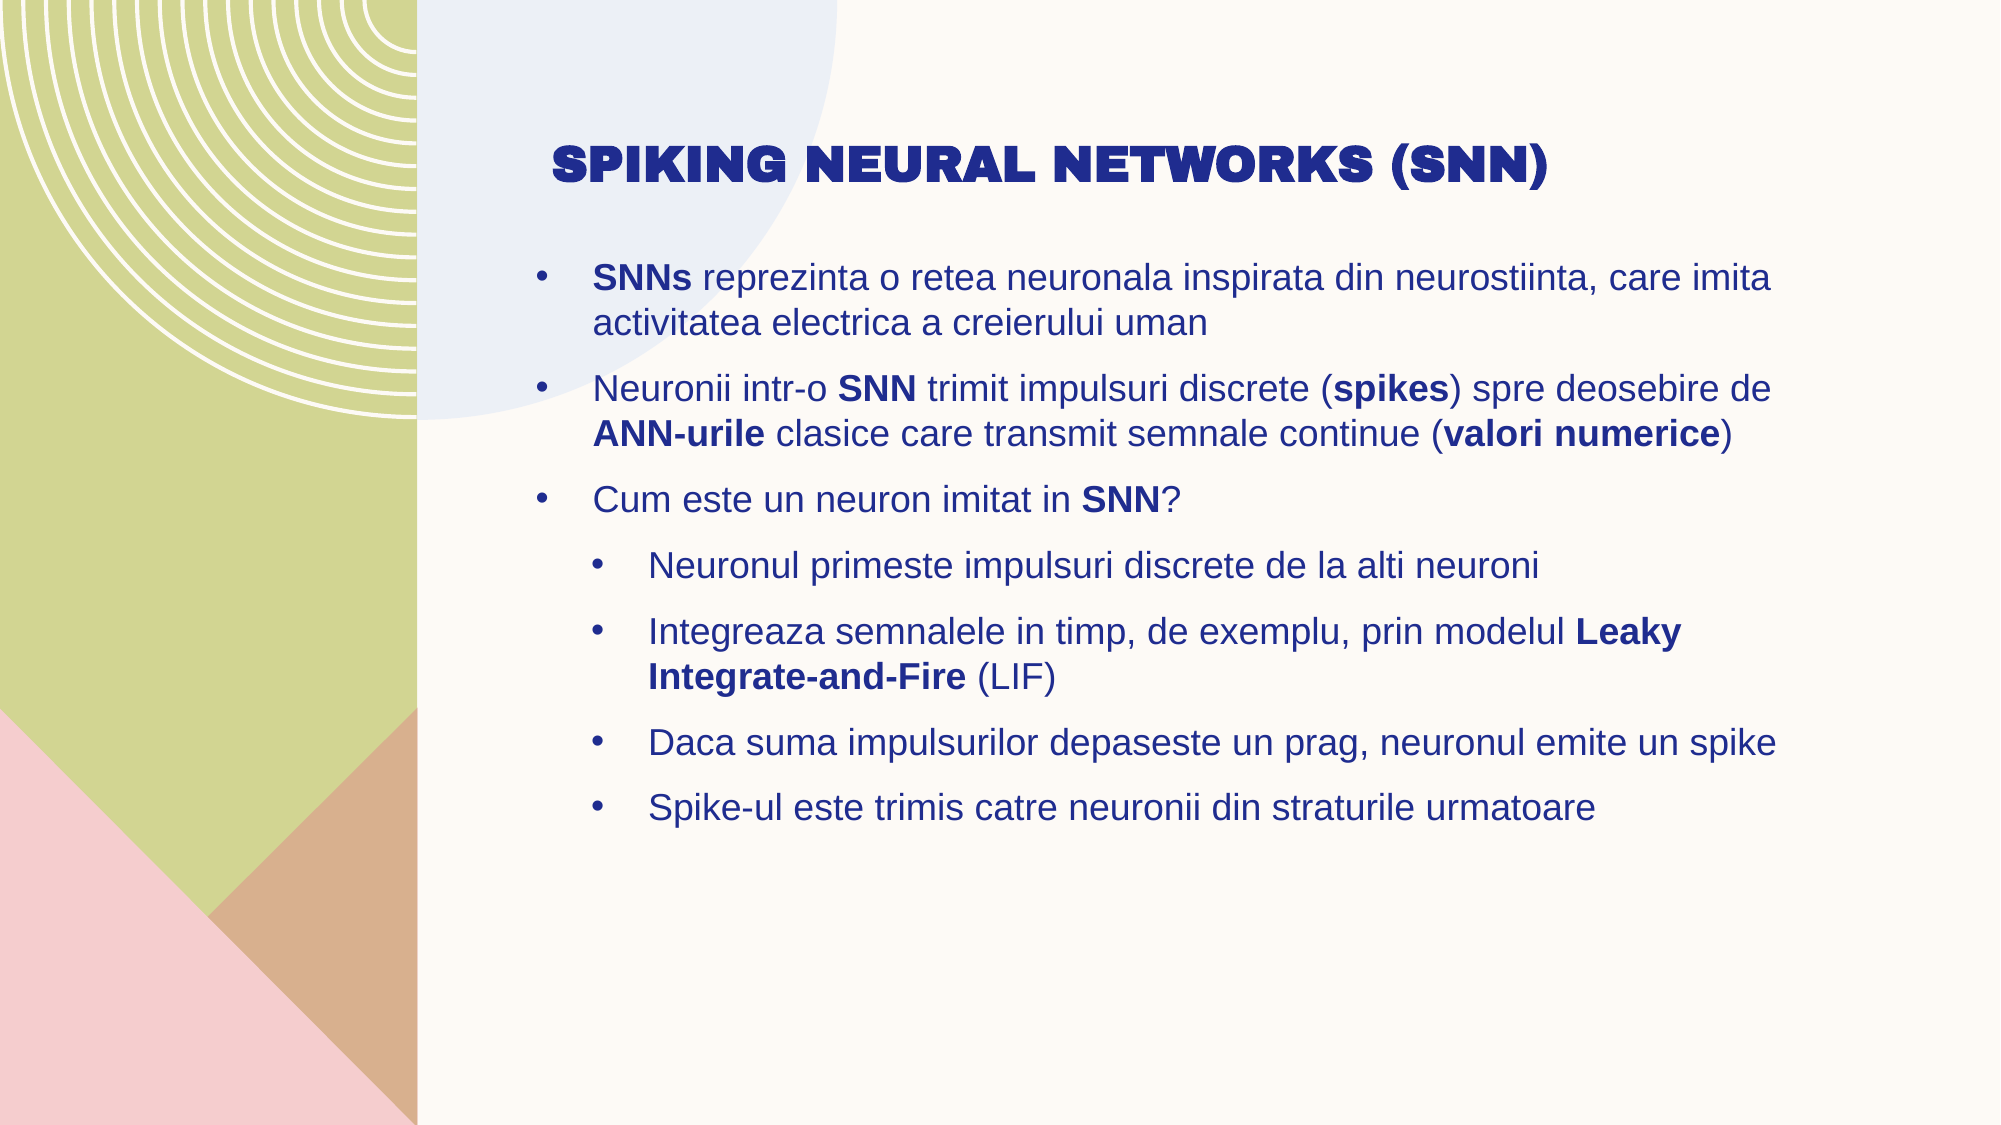

# Spiking Neural Networks (SNN)
SNNs reprezinta o retea neuronala inspirata din neurostiinta, care imita activitatea electrica a creierului uman
Neuronii intr-o SNN trimit impulsuri discrete (spikes) spre deosebire de ANN-urile clasice care transmit semnale continue (valori numerice)
Cum este un neuron imitat in SNN?
Neuronul primeste impulsuri discrete de la alti neuroni
Integreaza semnalele in timp, de exemplu, prin modelul Leaky Integrate-and-Fire (LIF)
Daca suma impulsurilor depaseste un prag, neuronul emite un spike
Spike-ul este trimis catre neuronii din straturile urmatoare